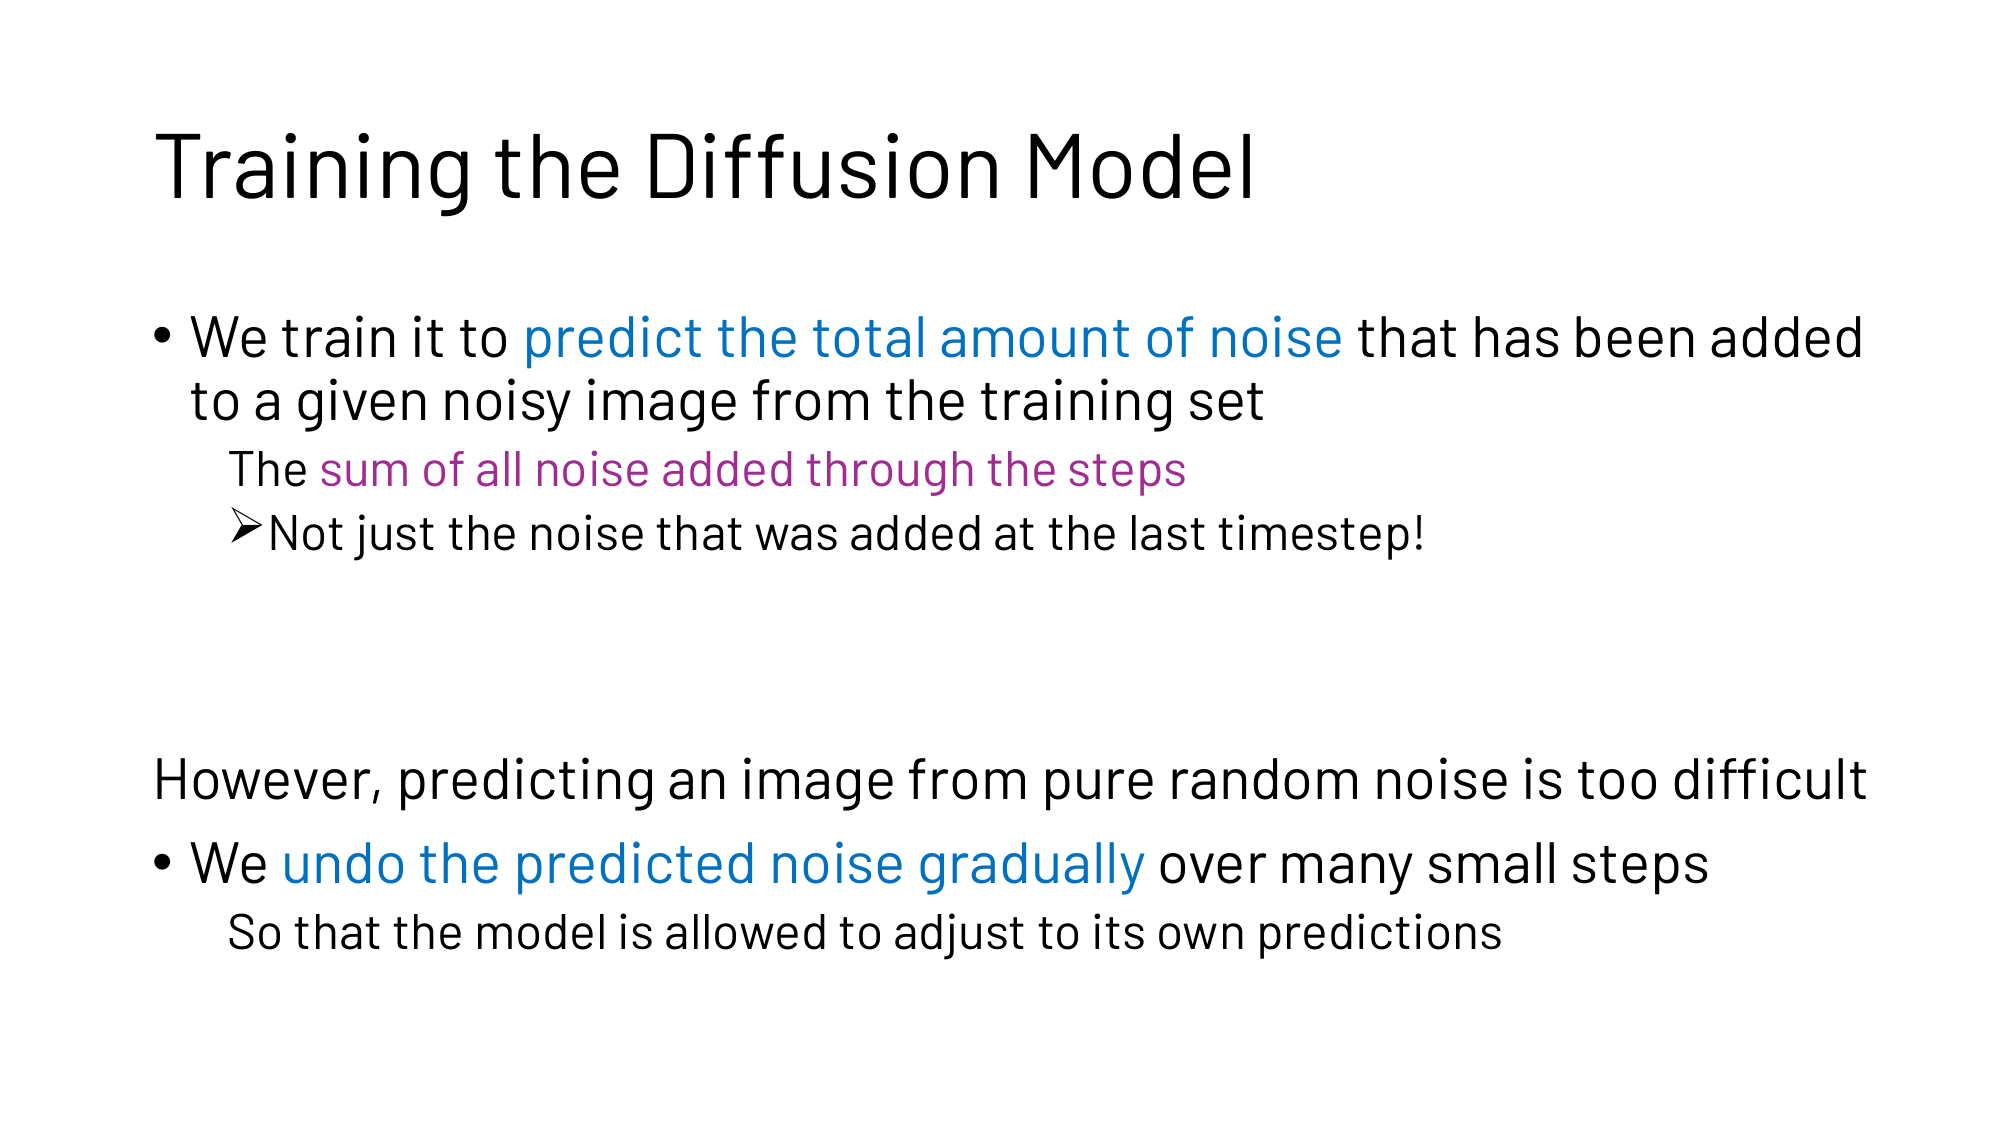

# Training the Diffusion Model
We train it to predict the total amount of noise that has been added to a given noisy image from the training set
The sum of all noise added through the steps
Not just the noise that was added at the last timestep!

However, predicting an image from pure random noise is too difficult
We undo the predicted noise gradually over many small steps
So that the model is allowed to adjust to its own predictions